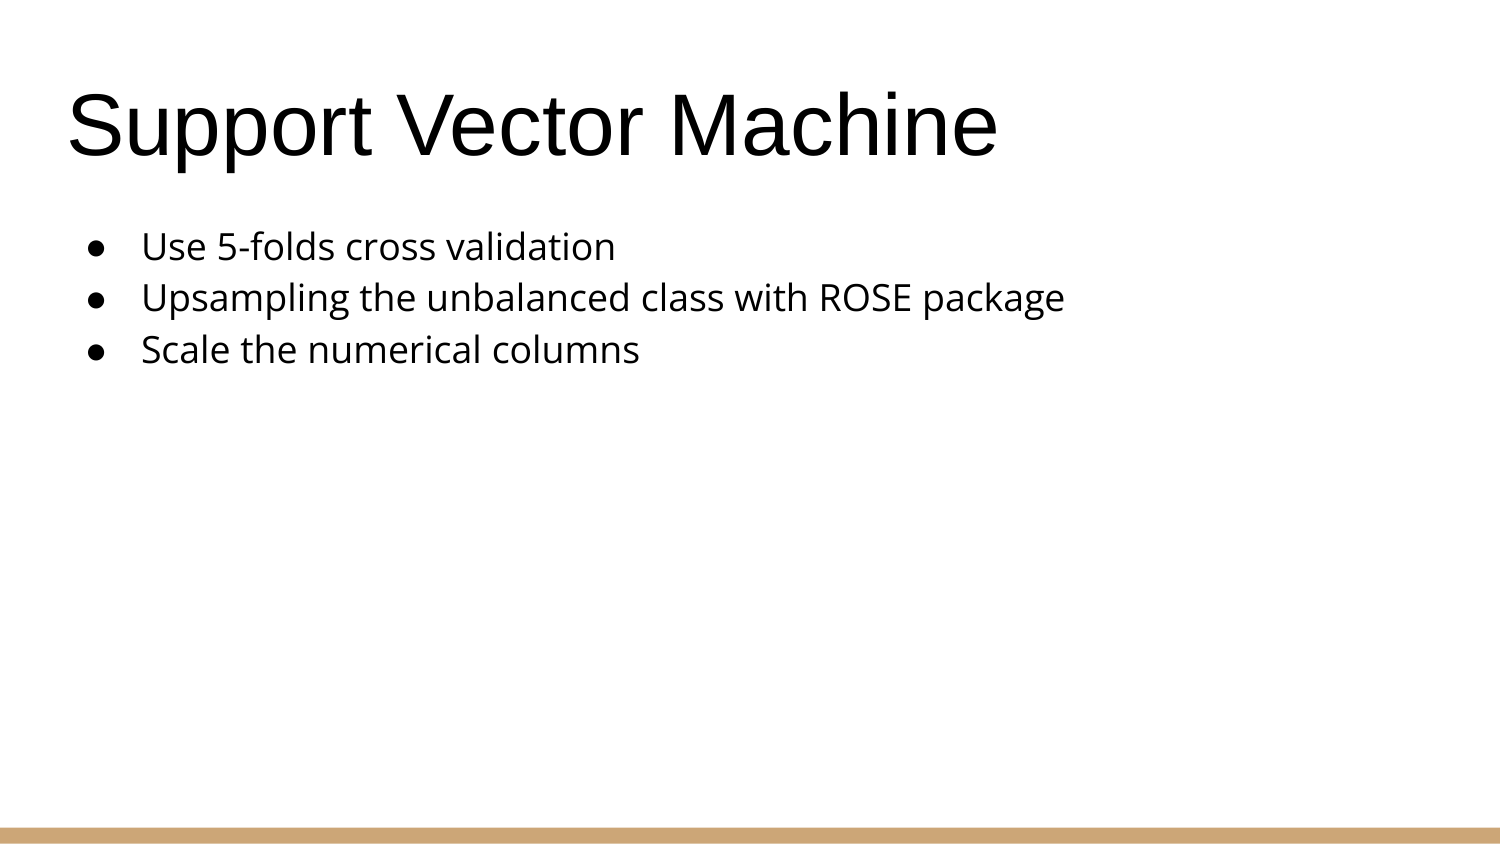

# Support Vector Machine
Use 5-folds cross validation
Upsampling the unbalanced class with ROSE package
Scale the numerical columns